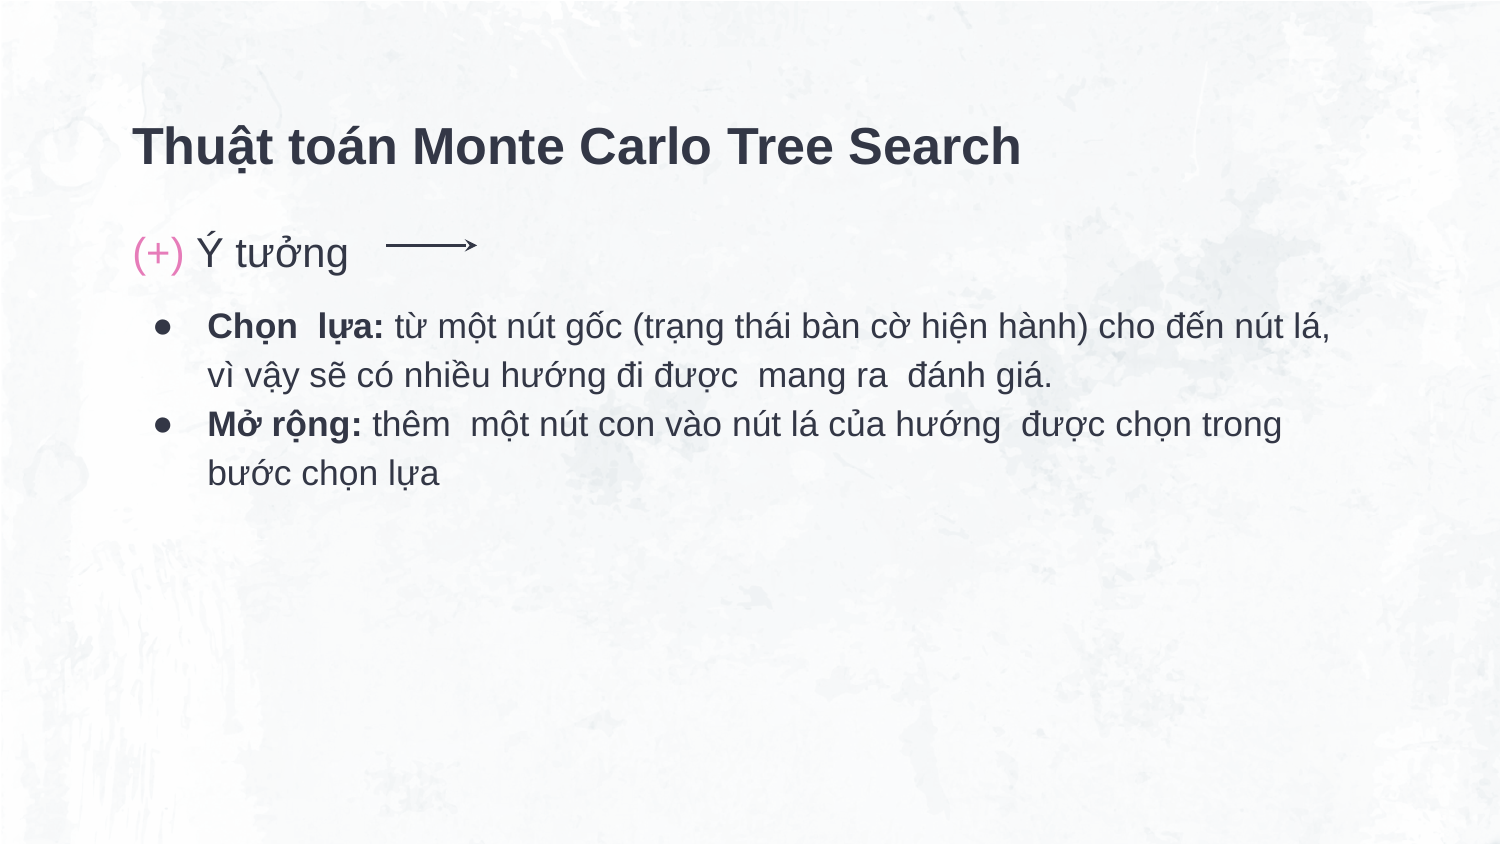

# Thuật toán Monte Carlo Tree Search
(+) Ý tưởng
Chọn  lựa: từ một nút gốc (trạng thái bàn cờ hiện hành) cho đến nút lá, vì vậy sẽ có nhiều hướng đi được  mang ra  đánh giá.
Mở rộng: thêm  một nút con vào nút lá của hướng  được chọn trong bước chọn lựa